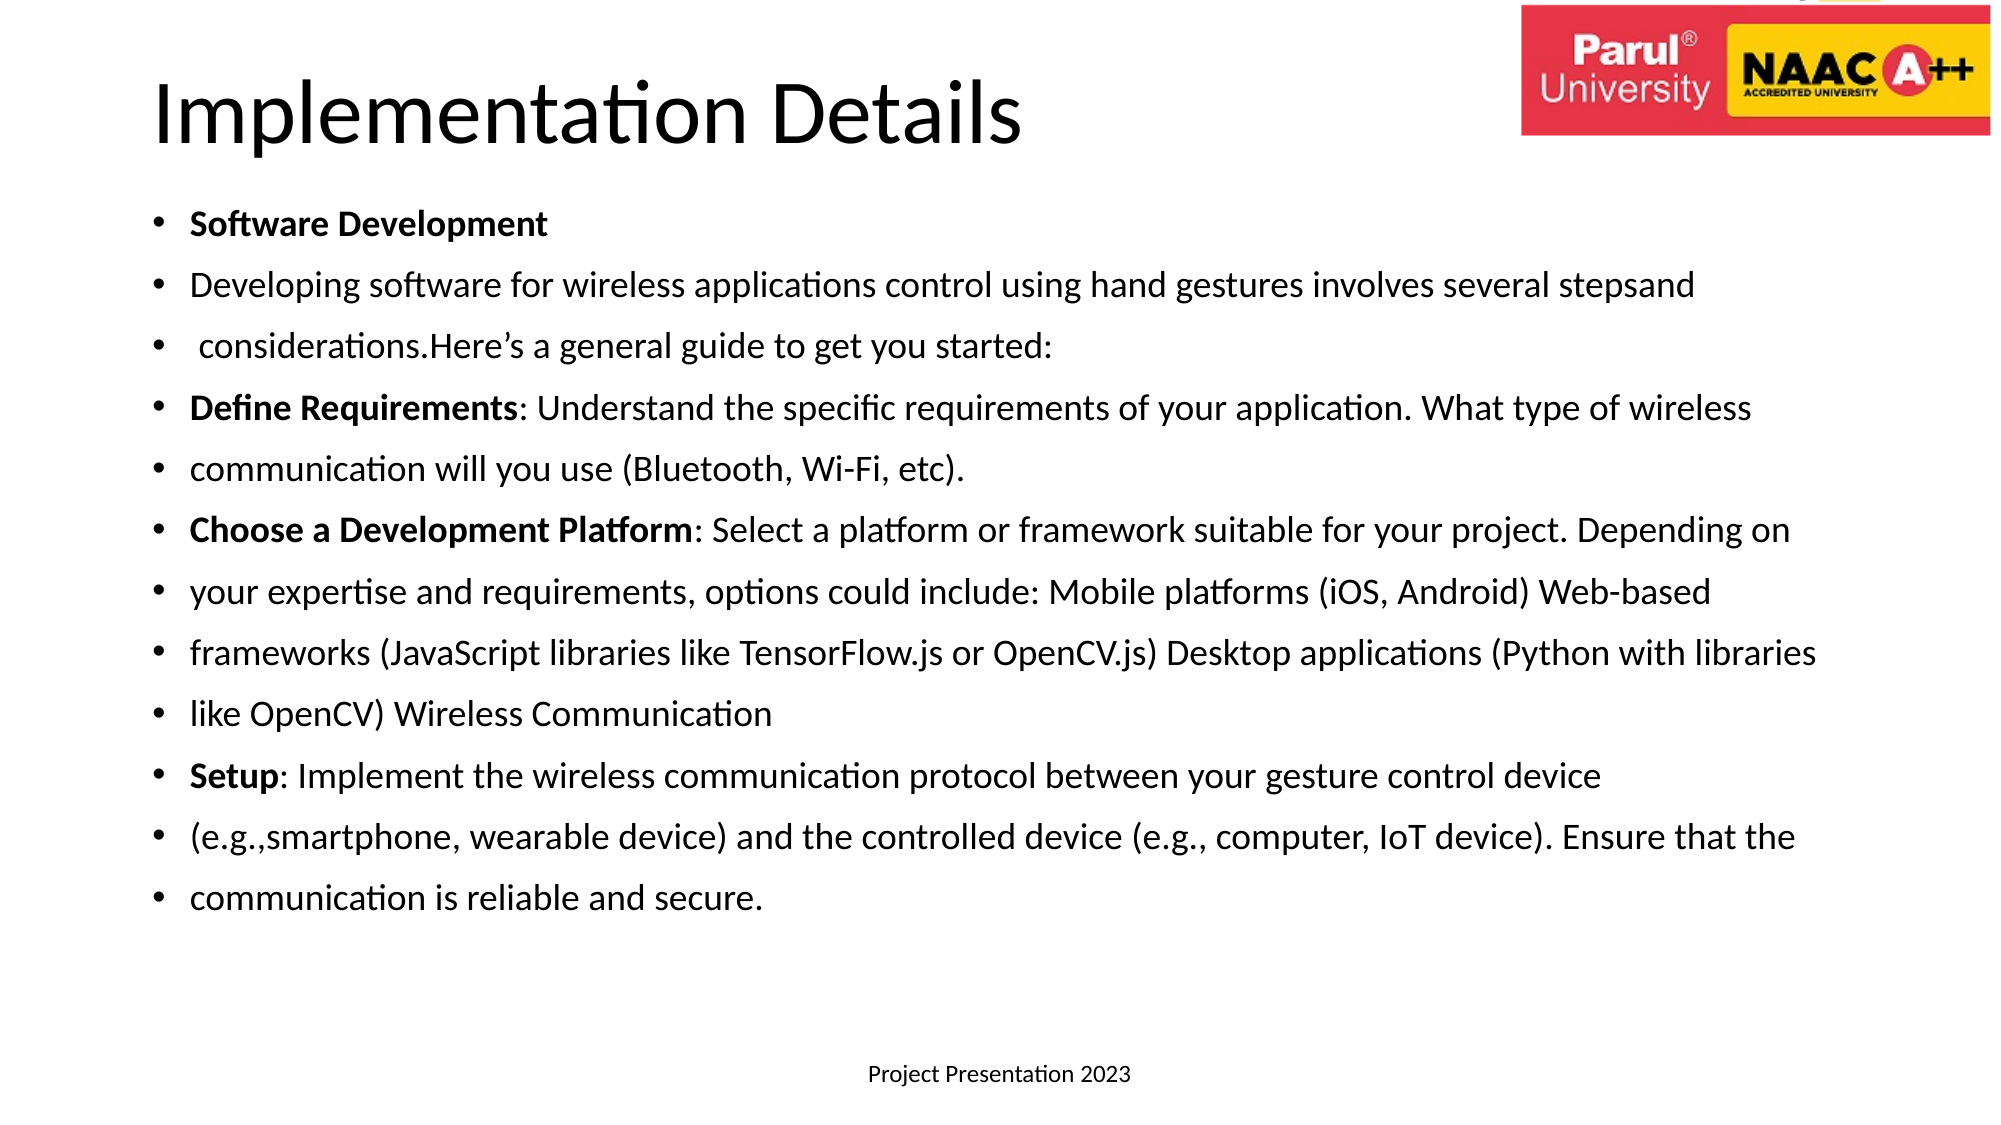

# Implementation Details
Software Development
Developing software for wireless applications control using hand gestures involves several stepsand
 considerations.Here’s a general guide to get you started:
Define Requirements: Understand the specific requirements of your application. What type of wireless
communication will you use (Bluetooth, Wi-Fi, etc).
Choose a Development Platform: Select a platform or framework suitable for your project. Depending on
your expertise and requirements, options could include: Mobile platforms (iOS, Android) Web-based
frameworks (JavaScript libraries like TensorFlow.js or OpenCV.js) Desktop applications (Python with libraries
like OpenCV) Wireless Communication
Setup: Implement the wireless communication protocol between your gesture control device
(e.g.,smartphone, wearable device) and the controlled device (e.g., computer, IoT device). Ensure that the
communication is reliable and secure.

Project Presentation 2023
8